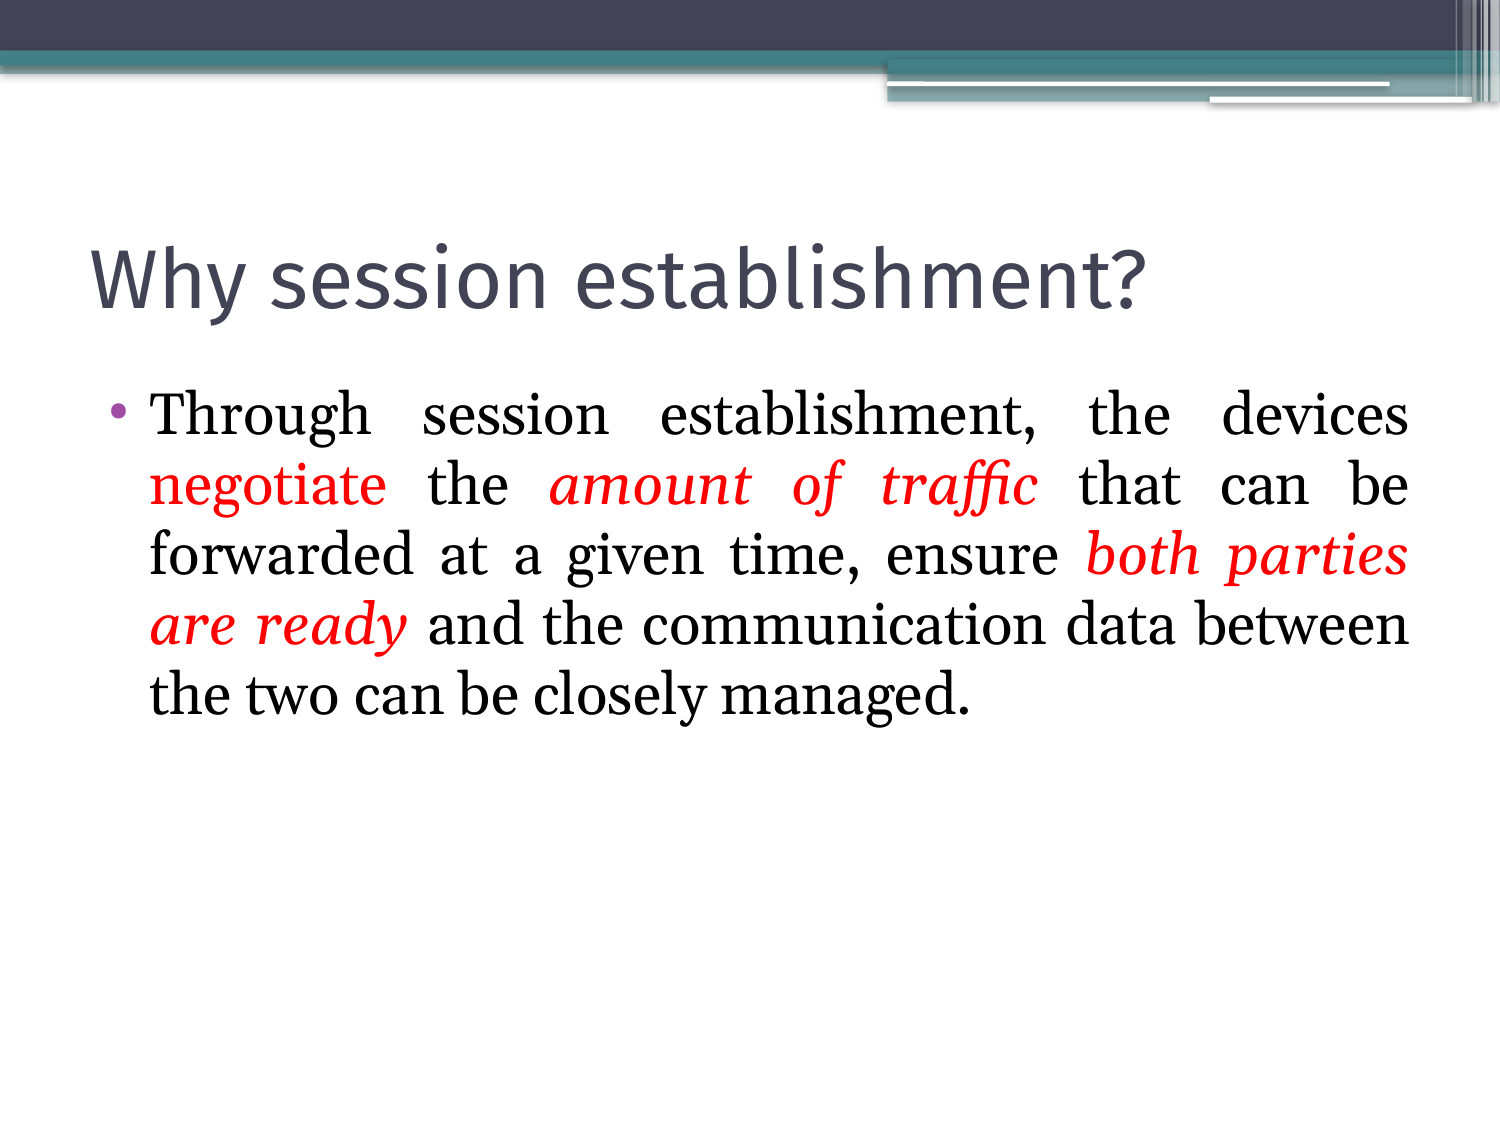

# Why session establishment?
Through session establishment, the devices negotiate the amount of traffic that can be forwarded at a given time, ensure both parties are ready and the communication data between the two can be closely managed.